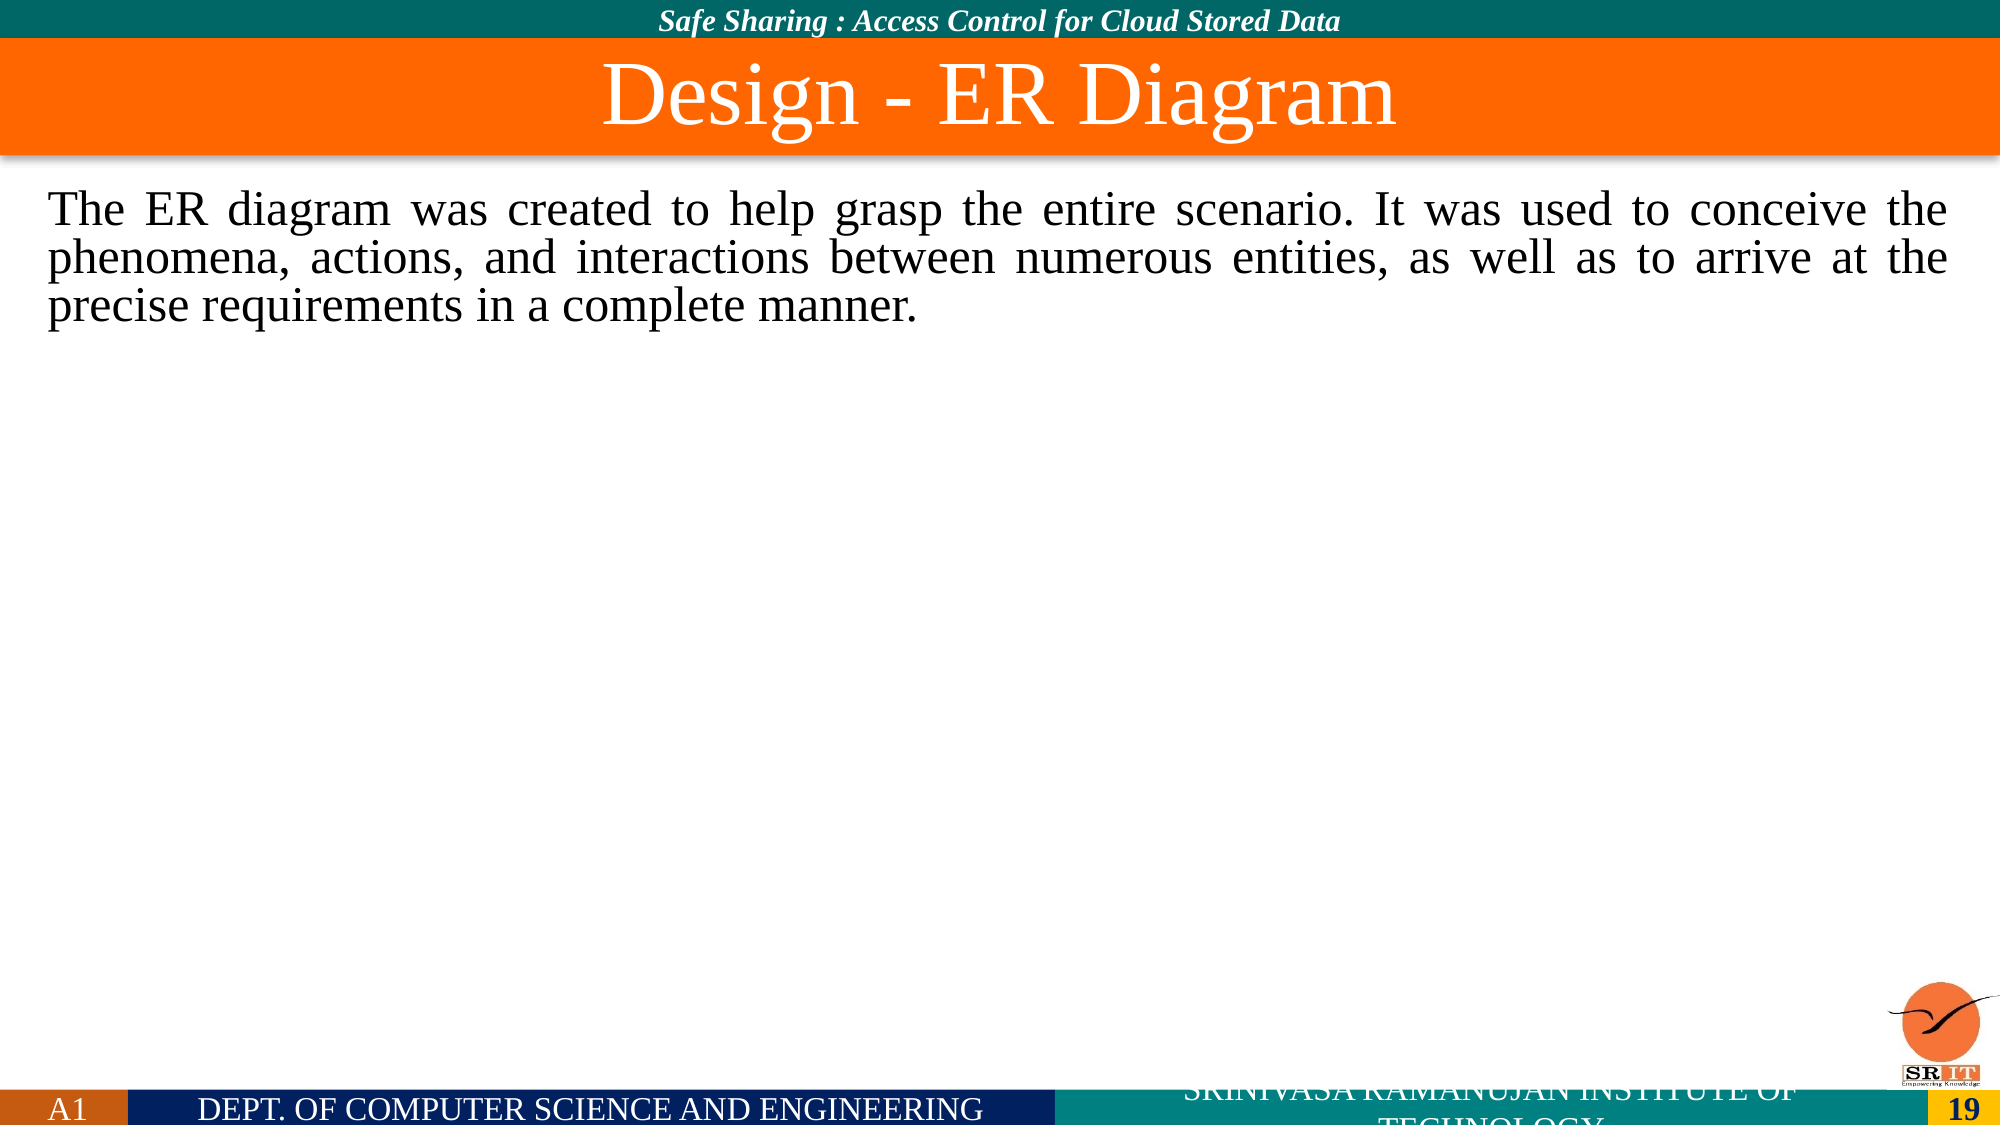

# Design - ER Diagram
The ER diagram was created to help grasp the entire scenario. It was used to conceive the phenomena, actions, and interactions between numerous entities, as well as to arrive at the precise requirements in a complete manner.